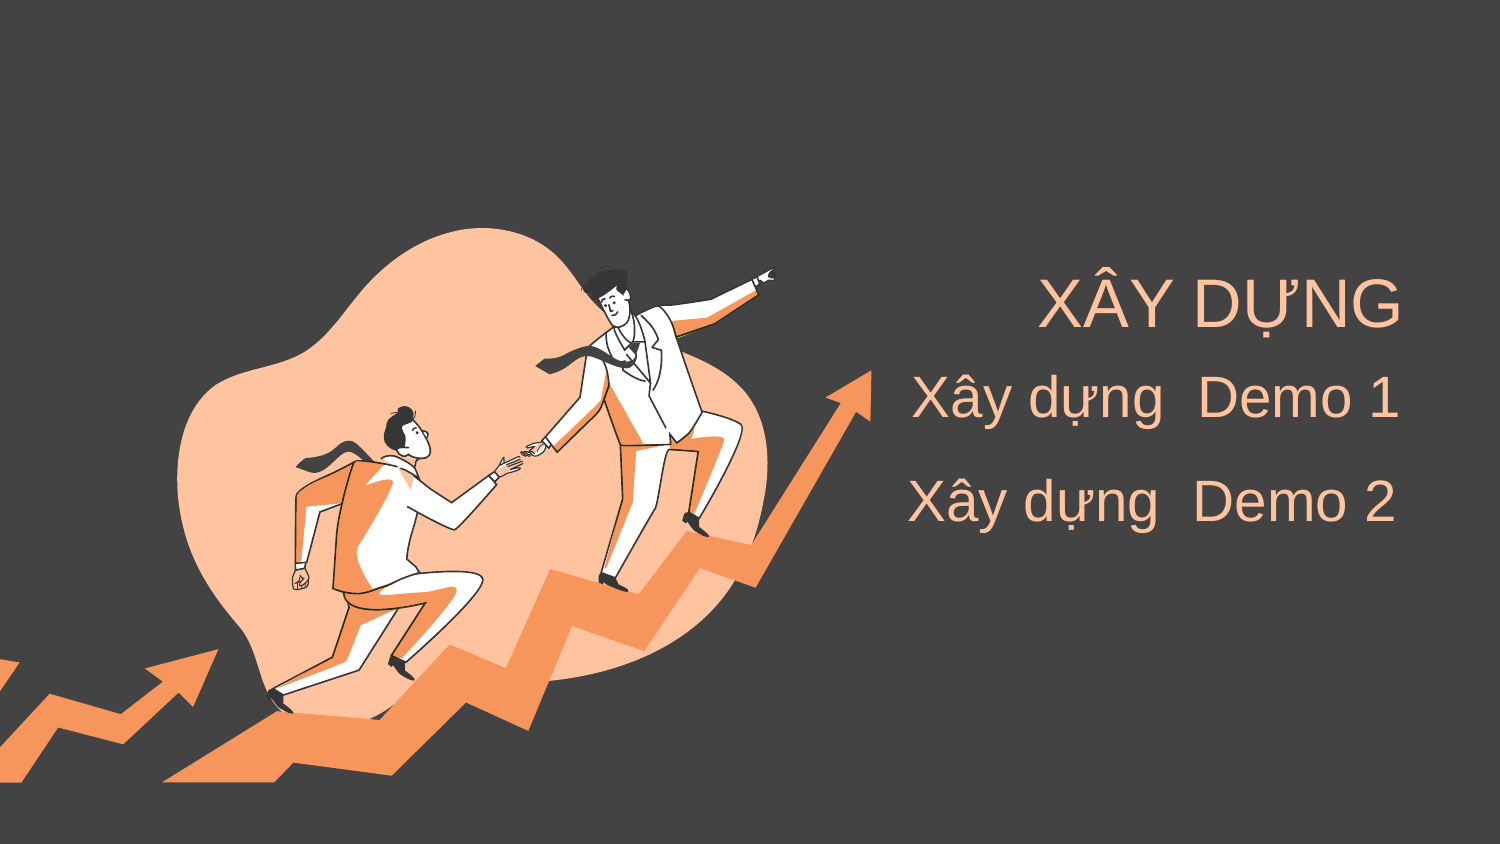

# XÂY DỰNG

Xây dựng  Demo 1
Xây dựng  Demo 2